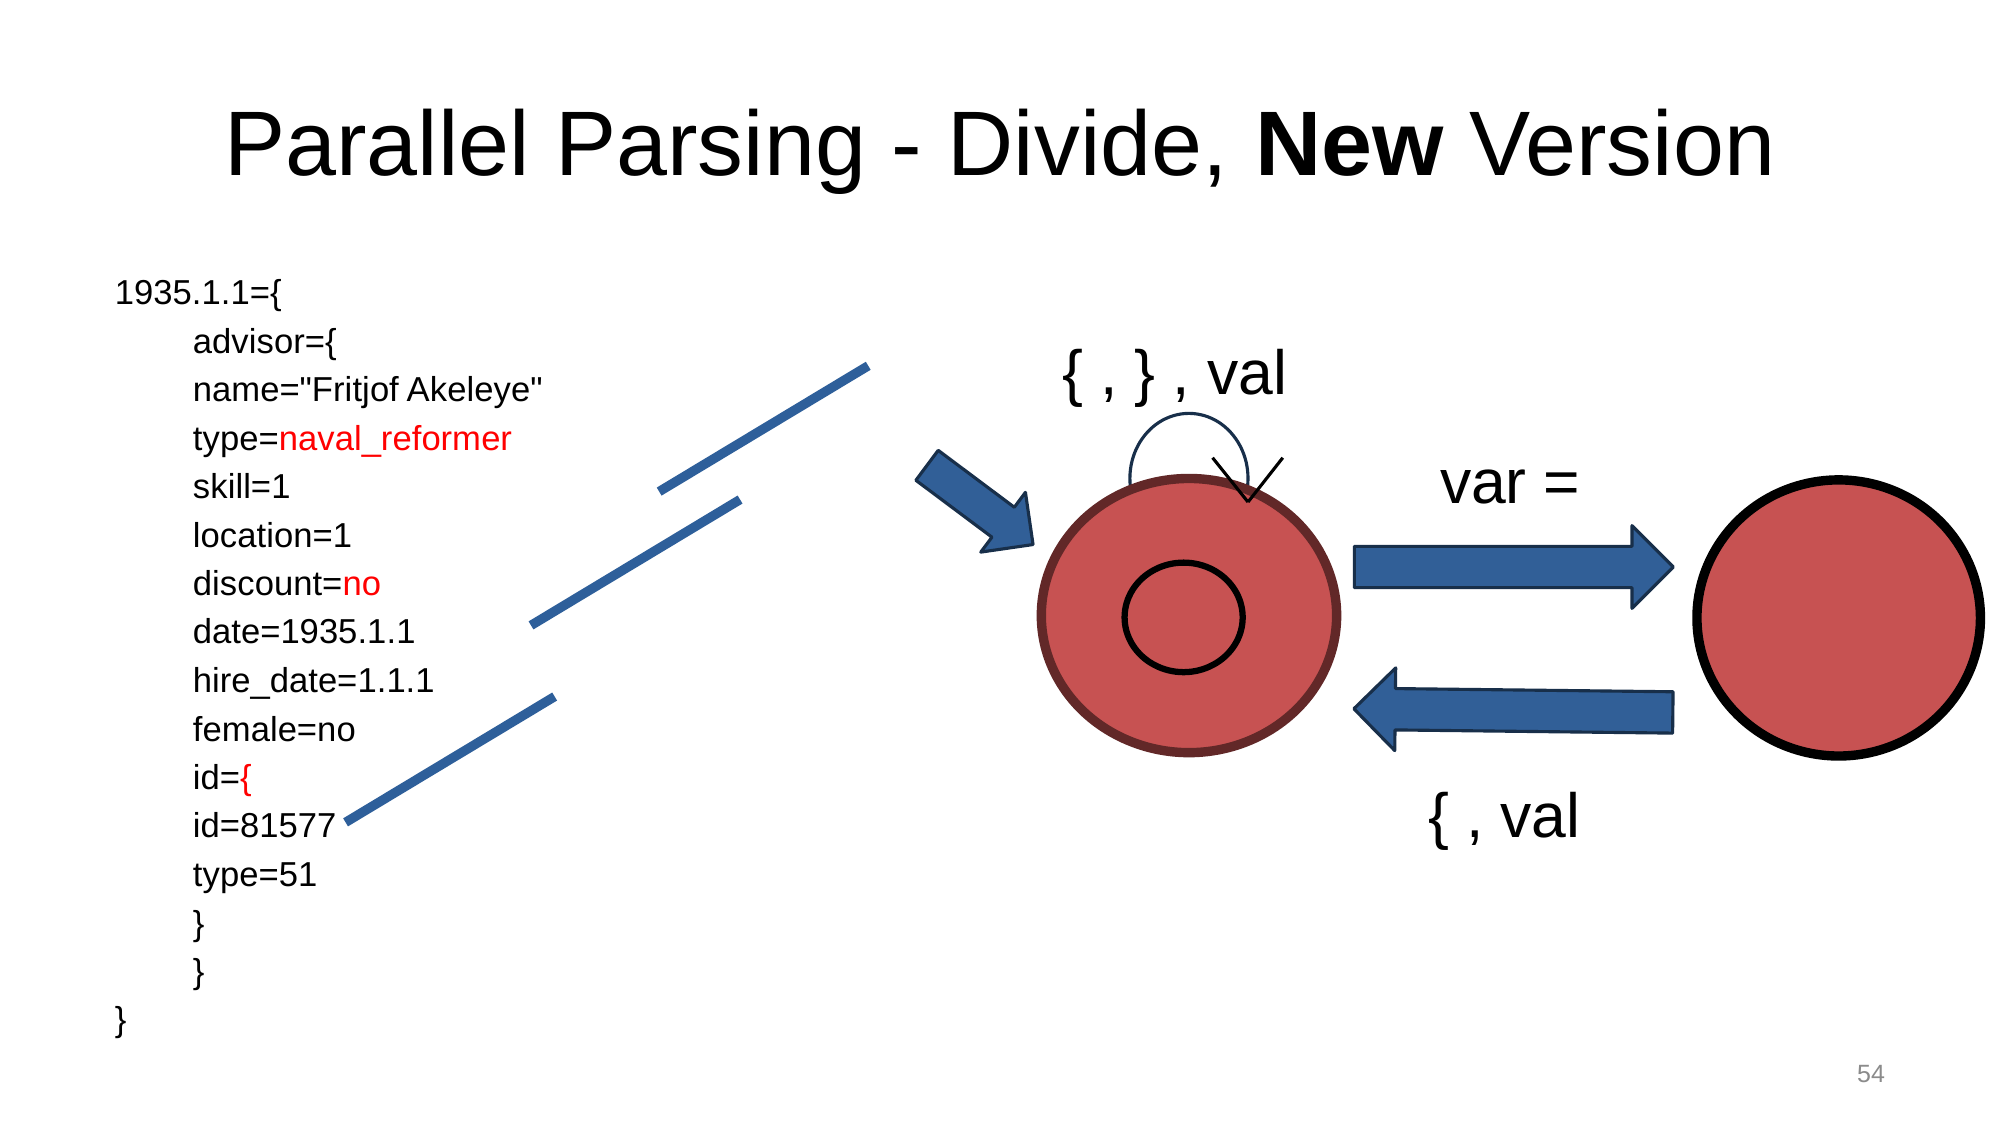

# Parallel Parsing - Divide, New Version
1935.1.1={
	advisor={
		name="Fritjof Akeleye"
		type=naval_reformer
		skill=1
		location=1
		discount=no
		date=1935.1.1
		hire_date=1.1.1
		female=no
		id={
			id=81577
			type=51
		}
 	}
}
{ , } , val

var =

{ , val
54